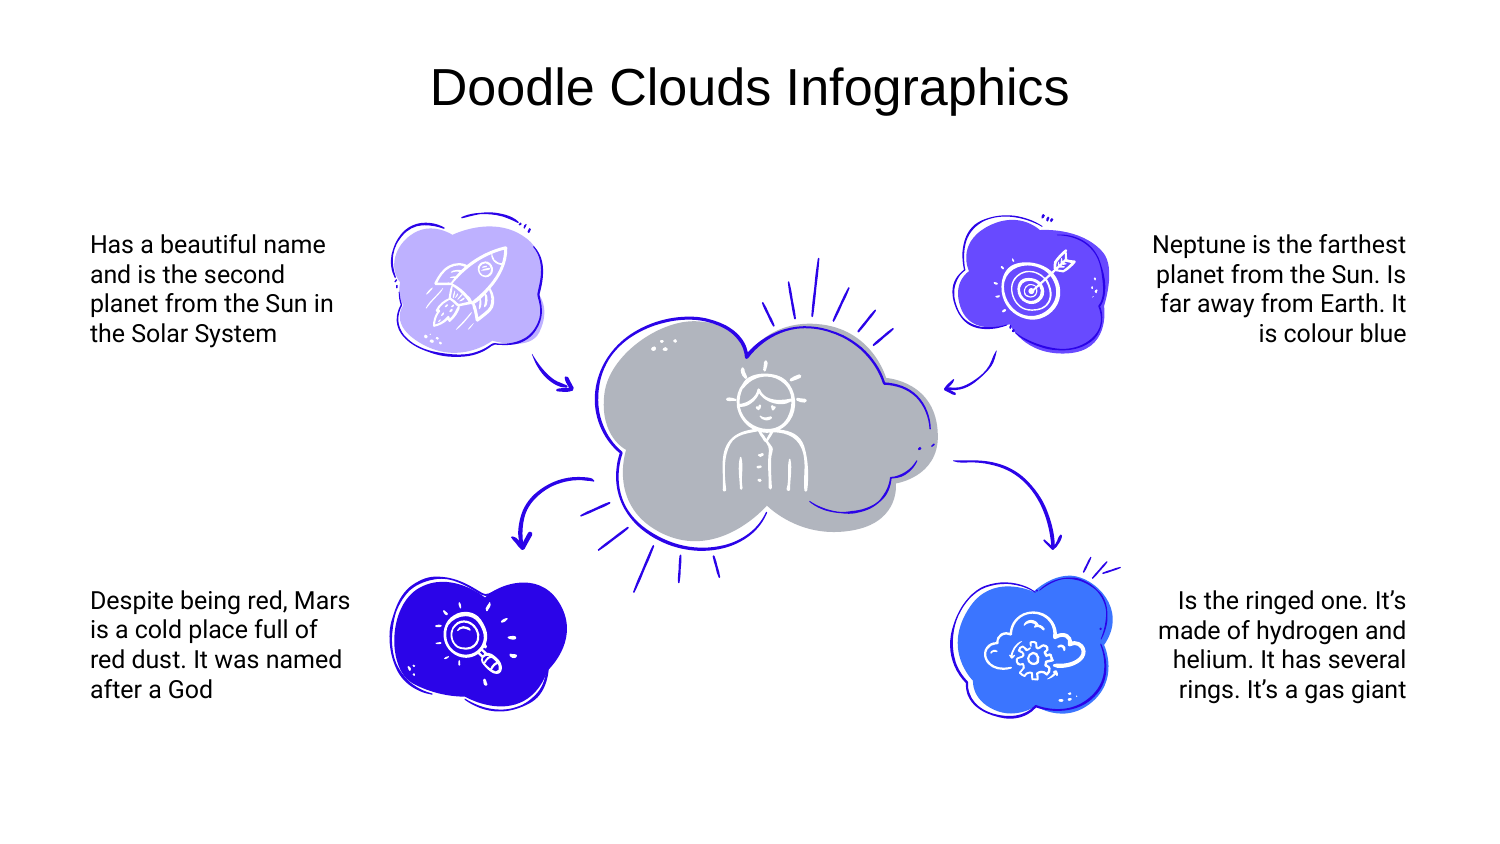

# Doodle Clouds Infographics

Neptune is the farthest planet from the Sun. Is far away from Earth. It is colour blue

Has a beautiful name and is the second planet from the Sun in the Solar System

Is the ringed one. It’s made of hydrogen and helium. It has several rings. It’s a gas giant

Despite being red, Mars is a cold place full of red dust. It was named after a God